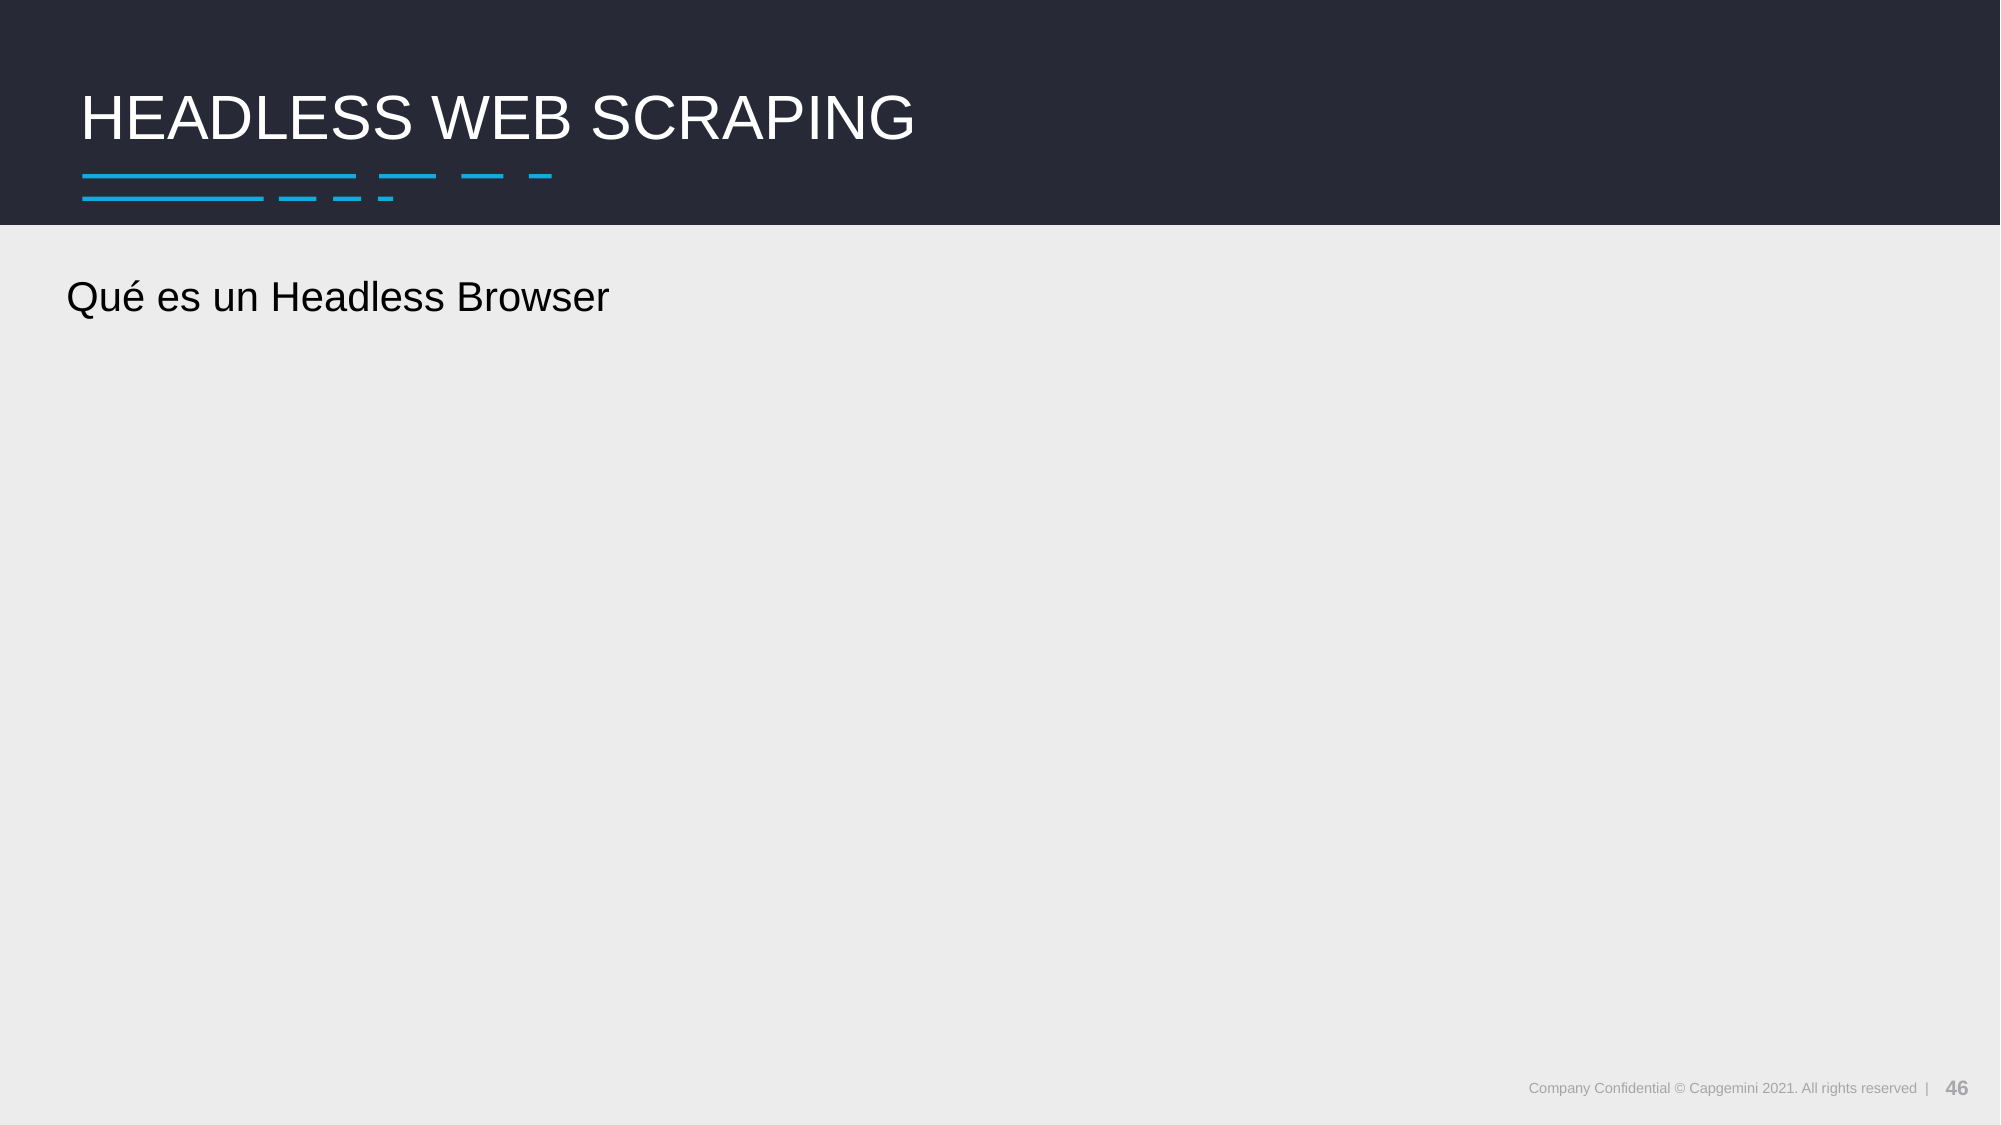

Utilidades del web scraping
Qué es web scraping
Headless Web Scraping

Qué es un Headless Browser
46